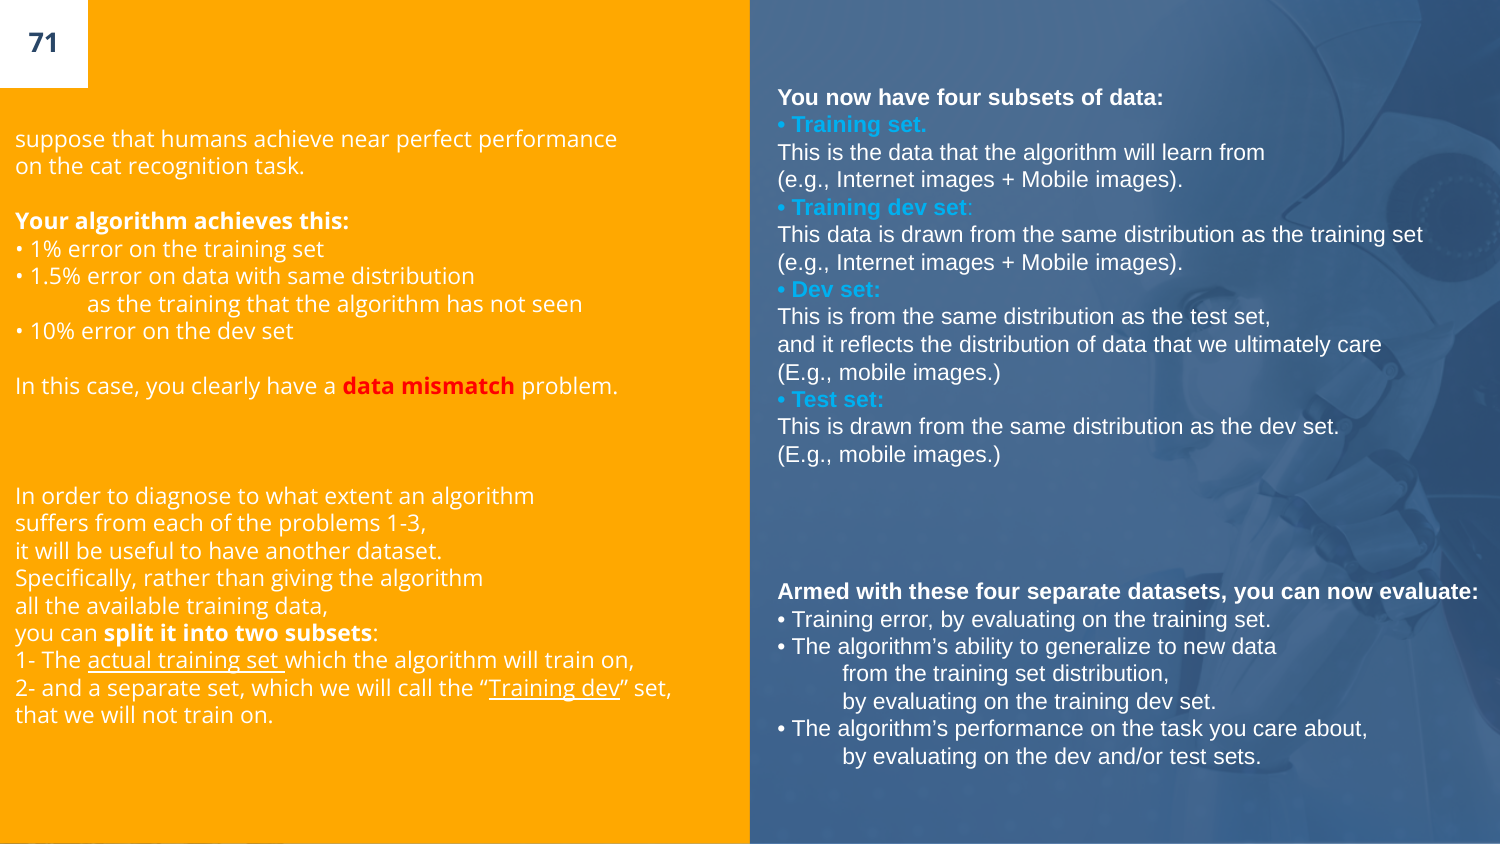

71
You now have four subsets of data:
• Training set.
This is the data that the algorithm will learn from
(e.g., Internet images + Mobile images).
• Training dev set:
This data is drawn from the same distribution as the training set
(e.g., Internet images + Mobile images).
• Dev set:
This is from the same distribution as the test set,
and it reflects the distribution of data that we ultimately care
(E.g., mobile images.)
• Test set:
This is drawn from the same distribution as the dev set.
(E.g., mobile images.)

Armed with these four separate datasets, you can now evaluate:
• Training error, by evaluating on the training set.
• The algorithm’s ability to generalize to new data
          from the training set distribution,
          by evaluating on the training dev set.
• The algorithm’s performance on the task you care about,
          by evaluating on the dev and/or test sets.
suppose that humans achieve near perfect performance
on the cat recognition task.

Your algorithm achieves this:
• 1% error on the training set
• 1.5% error on data with same distribution
            as the training that the algorithm has not seen
• 10% error on the dev set

In this case, you clearly have a data mismatch problem.

In order to diagnose to what extent an algorithm
suffers from each of the problems 1-3,
it will be useful to have another dataset.
Specifically, rather than giving the algorithm
all the available training data,
you can split it into two subsets:
1- The actual training set which the algorithm will train on,
2- and a separate set, which we will call the “Training dev” set,
that we will not train on.